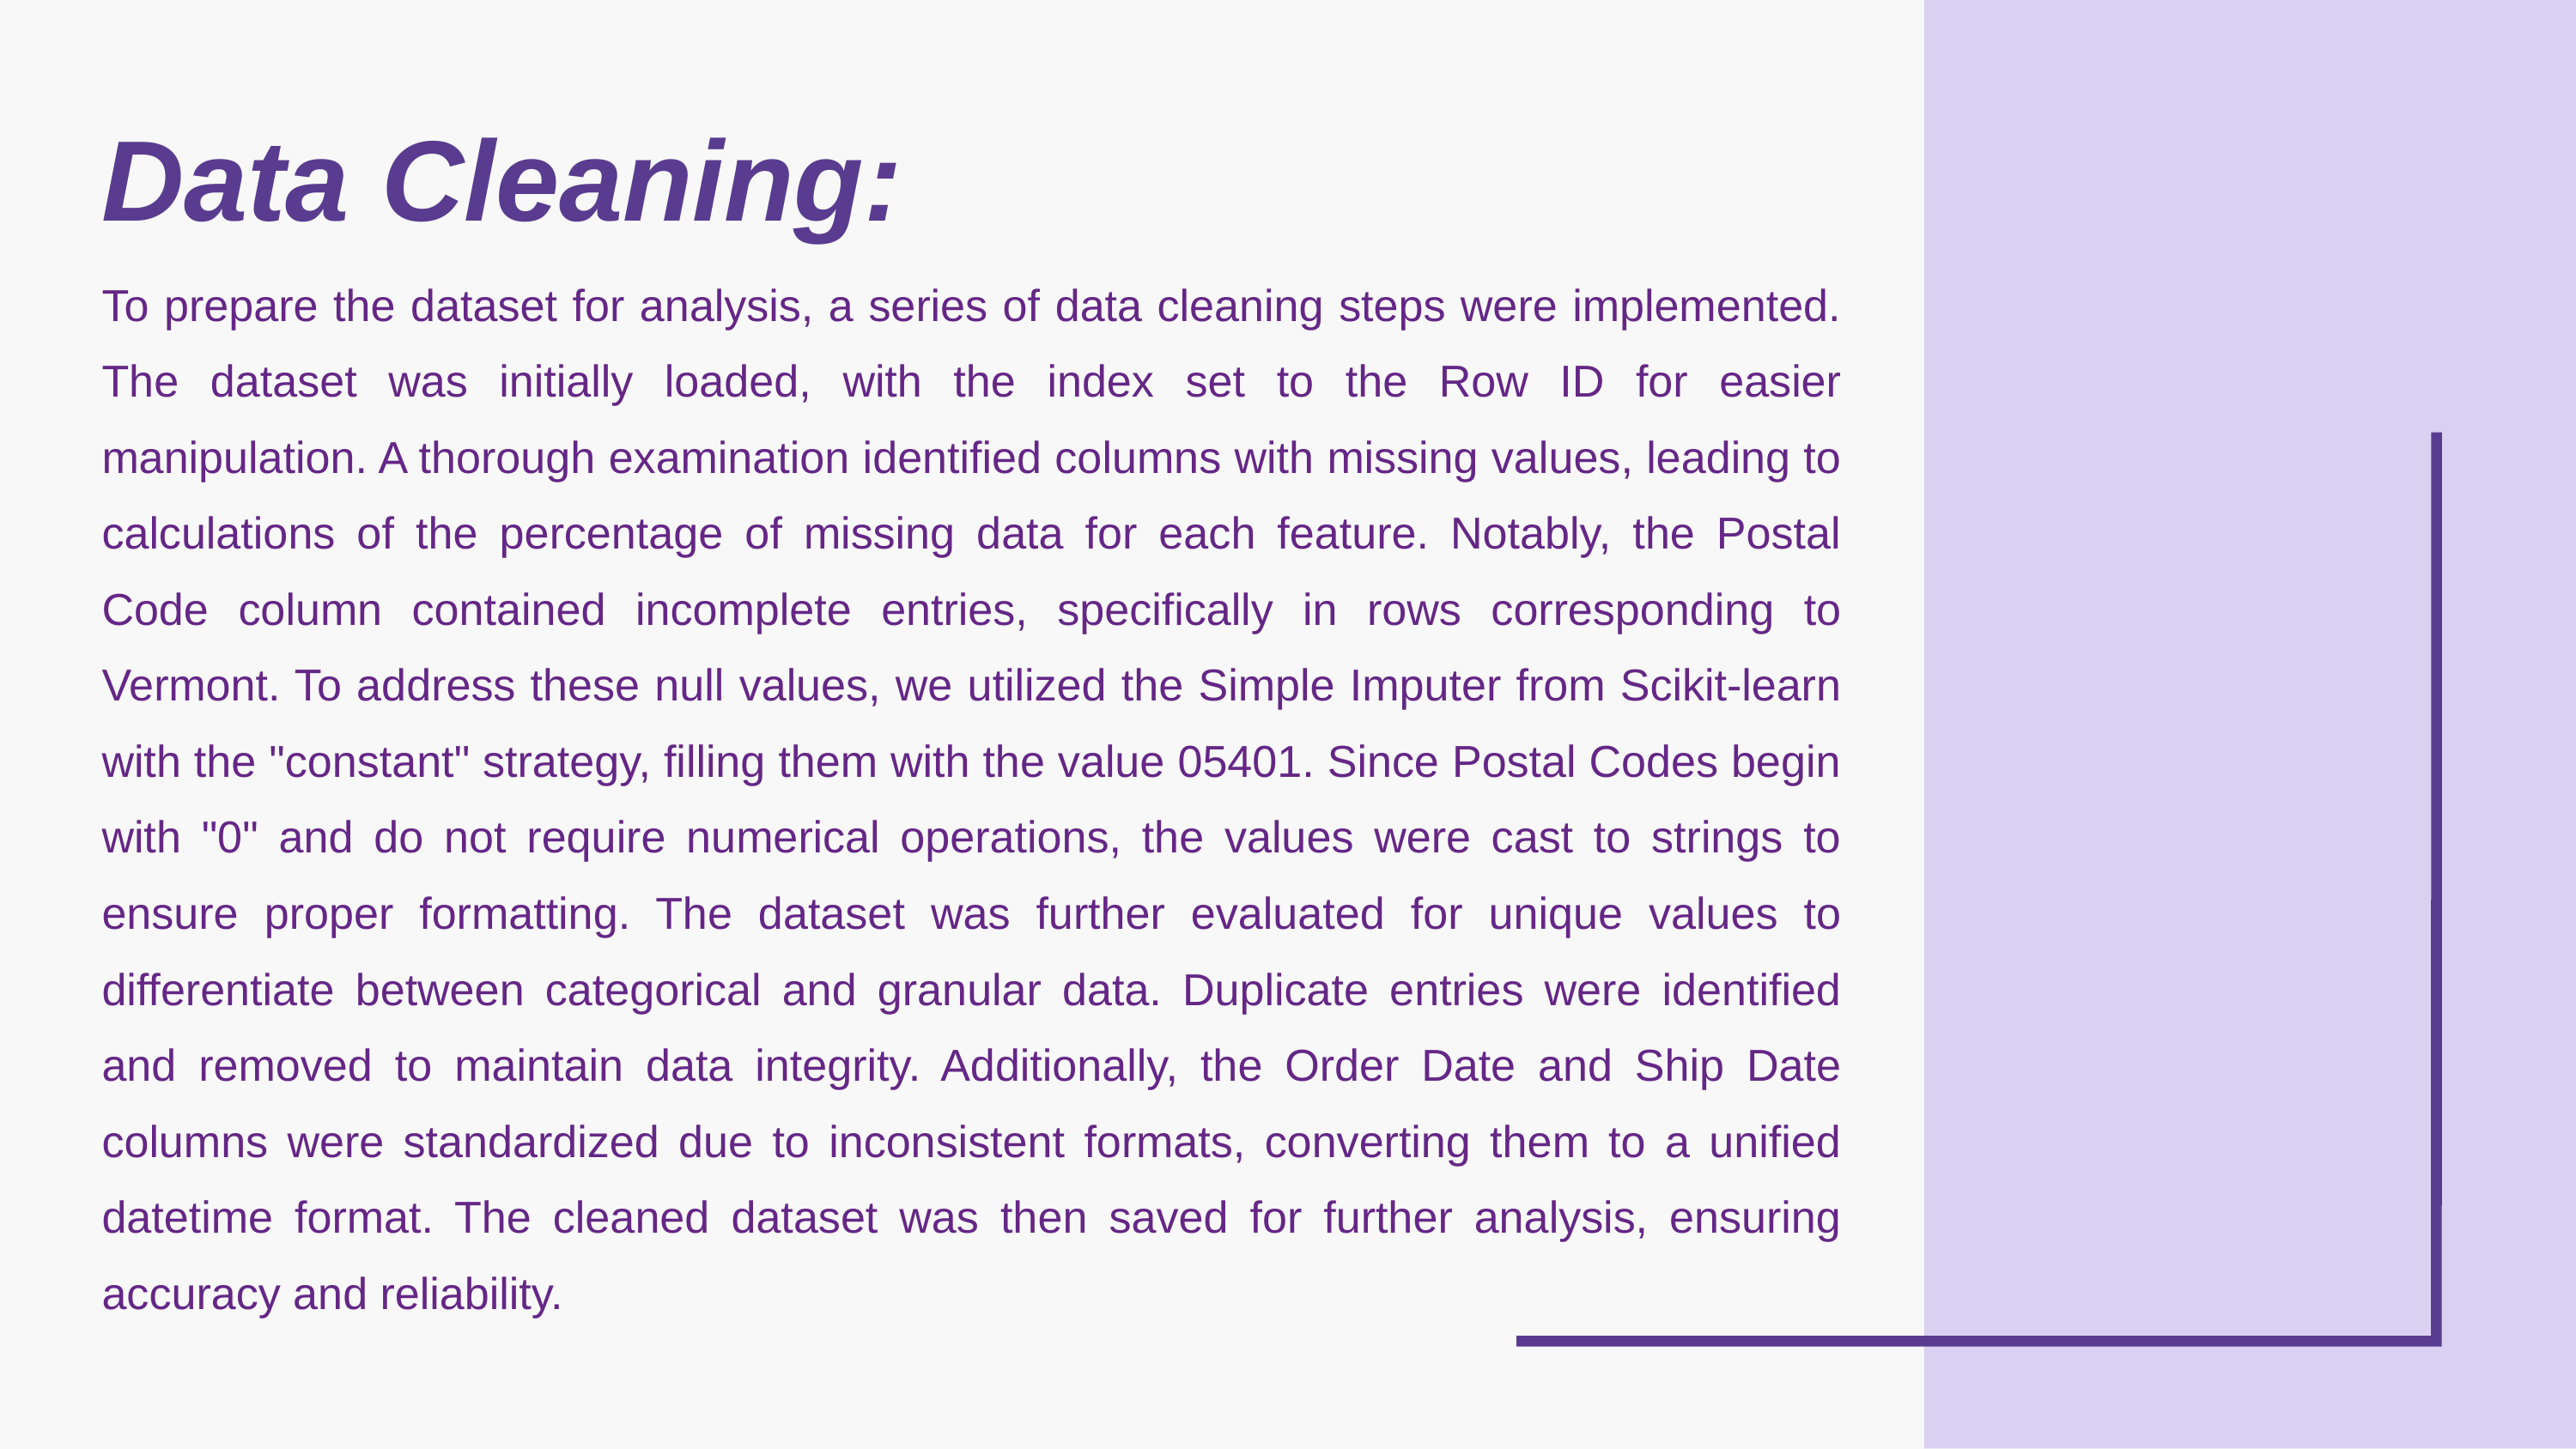

Data Cleaning:
To prepare the dataset for analysis, a series of data cleaning steps were implemented. The dataset was initially loaded, with the index set to the Row ID for easier manipulation. A thorough examination identified columns with missing values, leading to calculations of the percentage of missing data for each feature. Notably, the Postal Code column contained incomplete entries, specifically in rows corresponding to Vermont. To address these null values, we utilized the Simple Imputer from Scikit-learn with the "constant" strategy, filling them with the value 05401. Since Postal Codes begin with "0" and do not require numerical operations, the values were cast to strings to ensure proper formatting. The dataset was further evaluated for unique values to differentiate between categorical and granular data. Duplicate entries were identified and removed to maintain data integrity. Additionally, the Order Date and Ship Date columns were standardized due to inconsistent formats, converting them to a unified datetime format. The cleaned dataset was then saved for further analysis, ensuring accuracy and reliability.